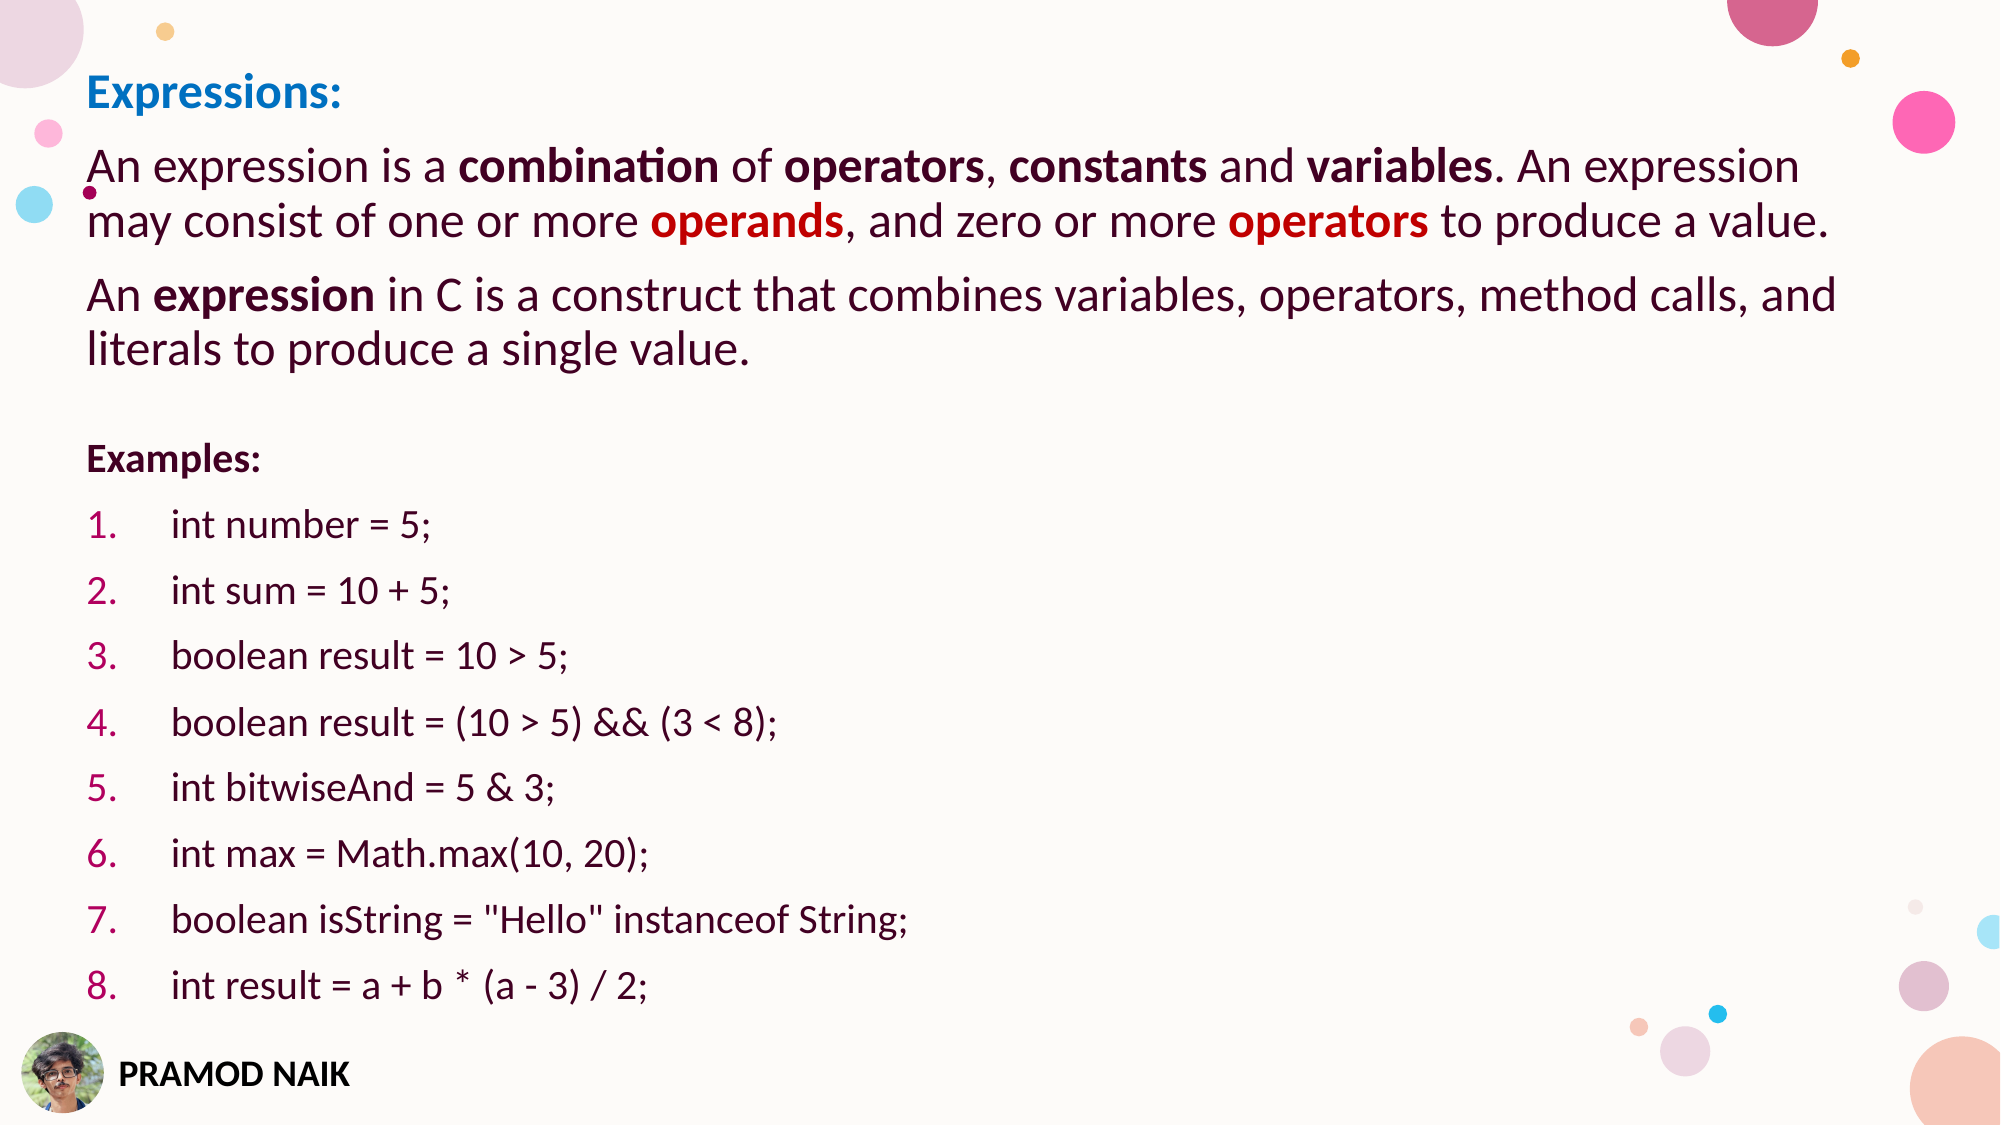

Expressions:
An expression is a combination of operators, constants and variables. An expression may consist of one or more operands, and zero or more operators to produce a value.
An expression in C is a construct that combines variables, operators, method calls, and literals to produce a single value.

Examples:
int number = 5;
int sum = 10 + 5;
boolean result = 10 > 5;
boolean result = (10 > 5) && (3 < 8);
int bitwiseAnd = 5 & 3;
int max = Math.max(10, 20);
boolean isString = "Hello" instanceof String;
int result = a + b * (a - 3) / 2;